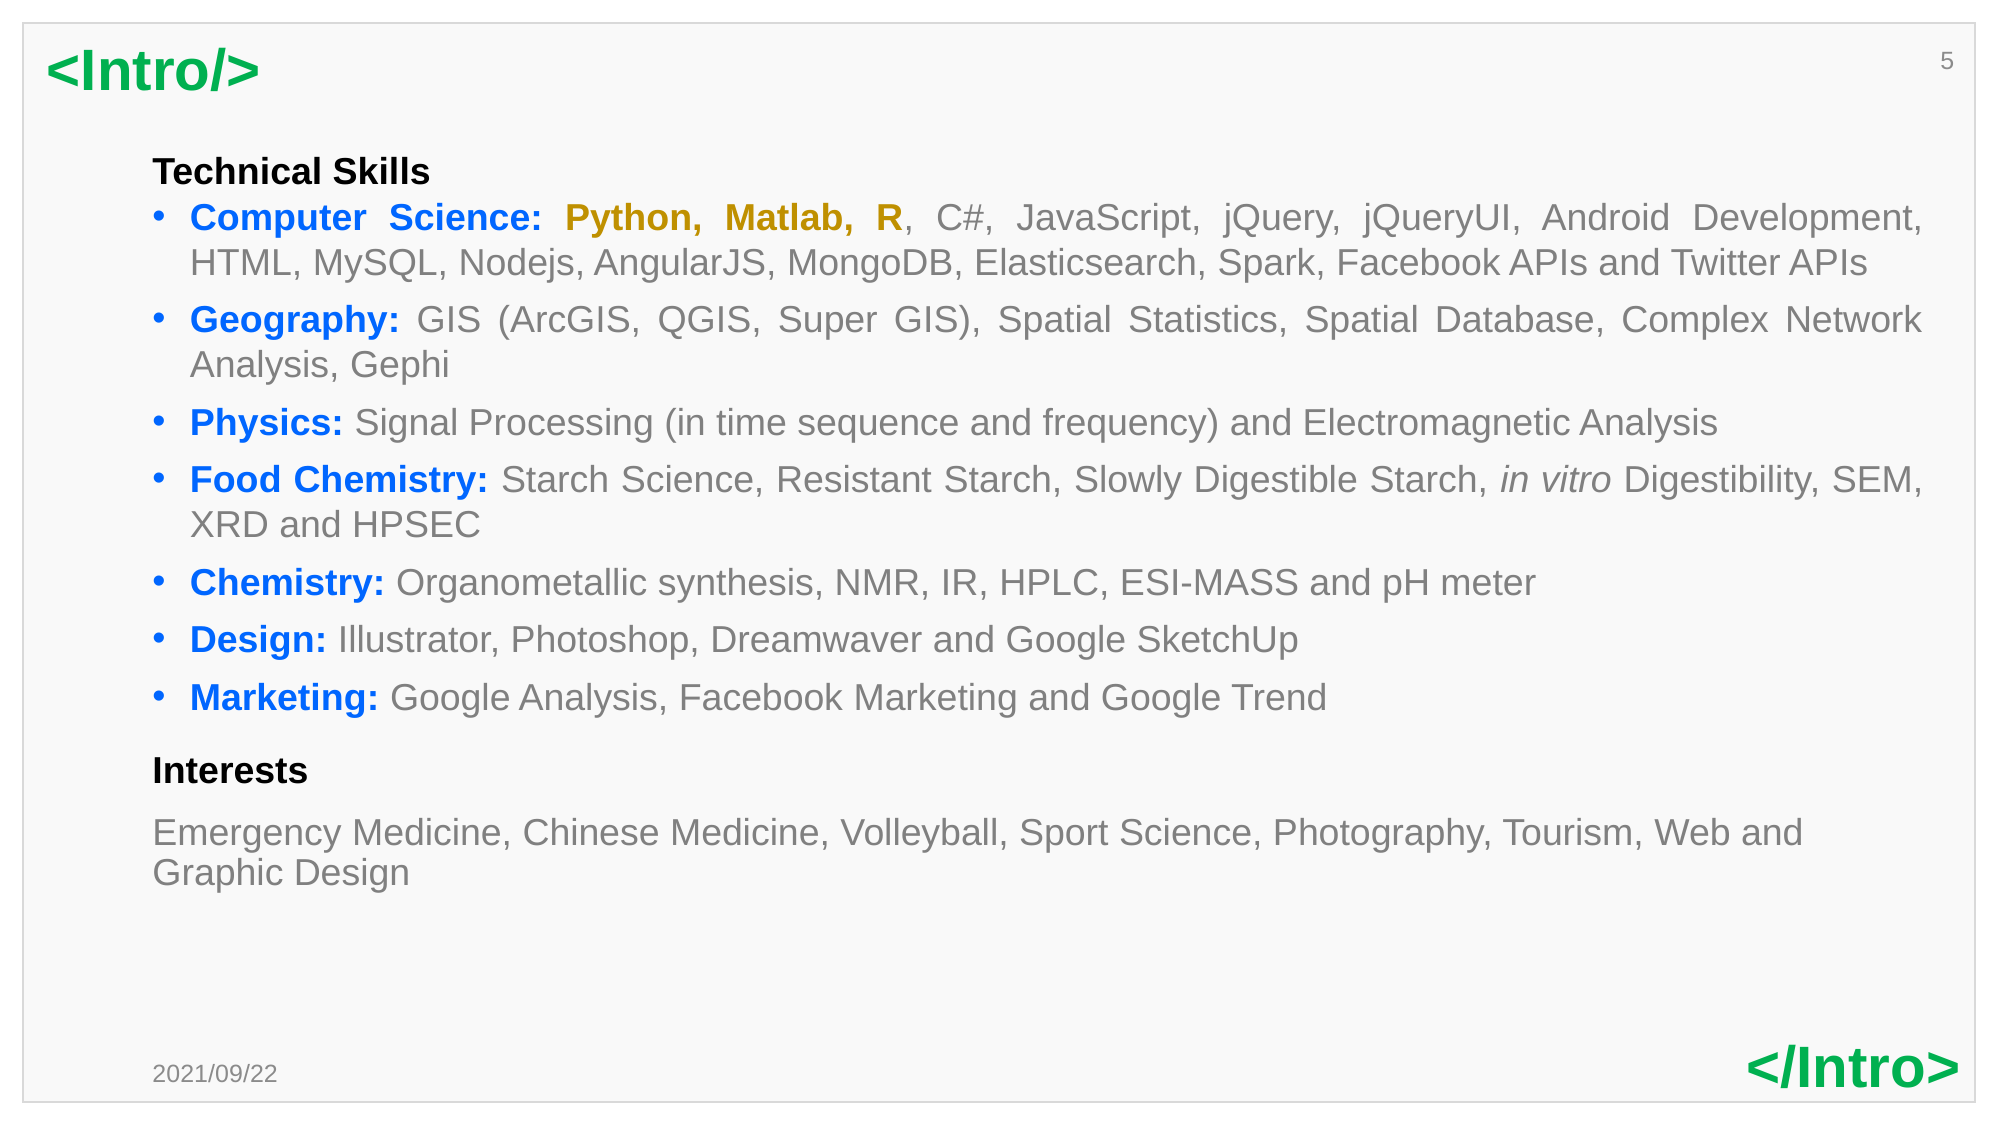

<Intro/>
5
Technical Skills
Computer Science: Python, Matlab, R, C#, JavaScript, jQuery, jQueryUI, Android Development, HTML, MySQL, Nodejs, AngularJS, MongoDB, Elasticsearch, Spark, Facebook APIs and Twitter APIs
Geography: GIS (ArcGIS, QGIS, Super GIS), Spatial Statistics, Spatial Database, Complex Network Analysis, Gephi
Physics: Signal Processing (in time sequence and frequency) and Electromagnetic Analysis
Food Chemistry: Starch Science, Resistant Starch, Slowly Digestible Starch, in vitro Digestibility, SEM, XRD and HPSEC
Chemistry: Organometallic synthesis, NMR, IR, HPLC, ESI-MASS and pH meter
Design: Illustrator, Photoshop, Dreamwaver and Google SketchUp
Marketing: Google Analysis, Facebook Marketing and Google Trend
Interests
Emergency Medicine, Chinese Medicine, Volleyball, Sport Science, Photography, Tourism, Web and Graphic Design
</Intro>
2021/09/22